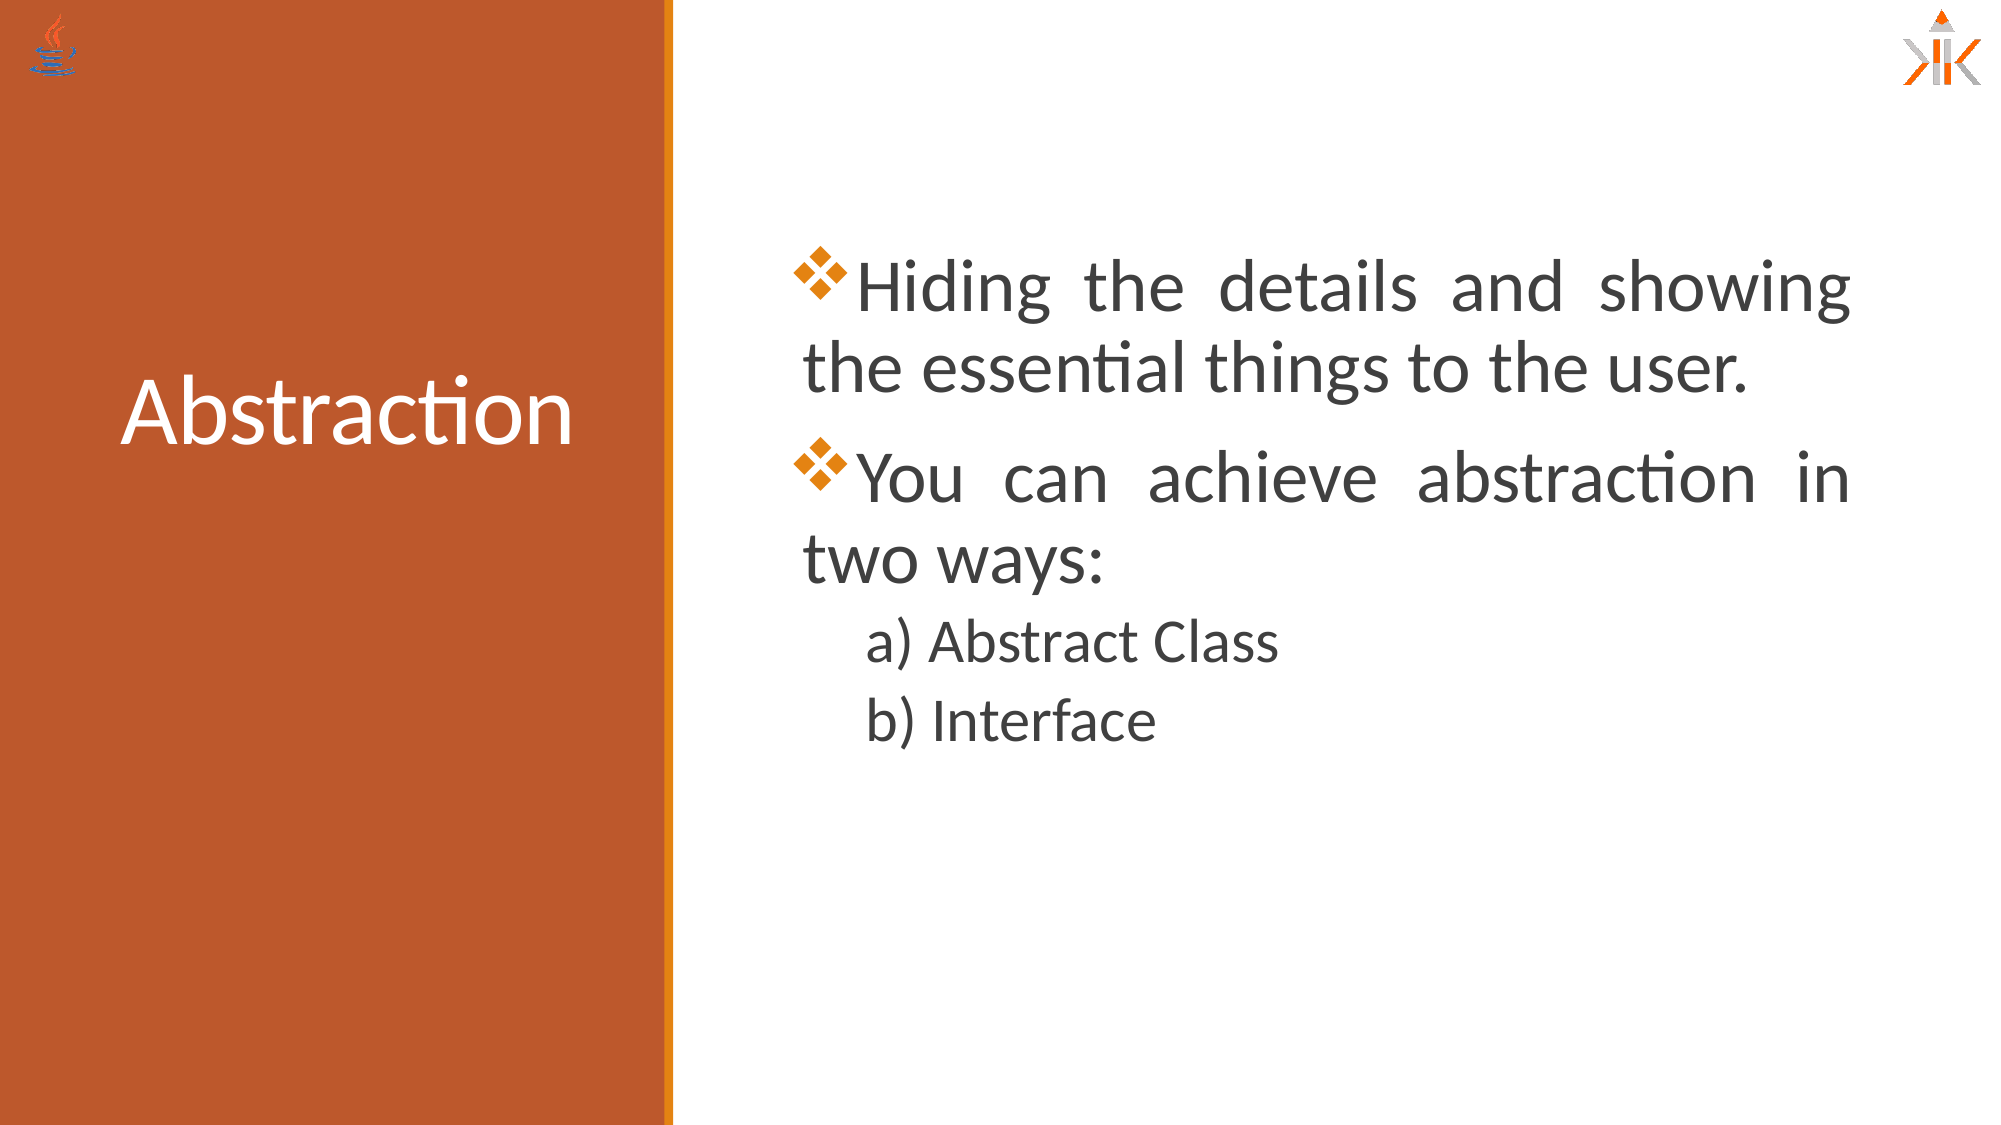

# Abstraction

Hiding the details and showing the essential things to the user.
You can achieve abstraction in two ways:
a) Abstract Class
b) Interface